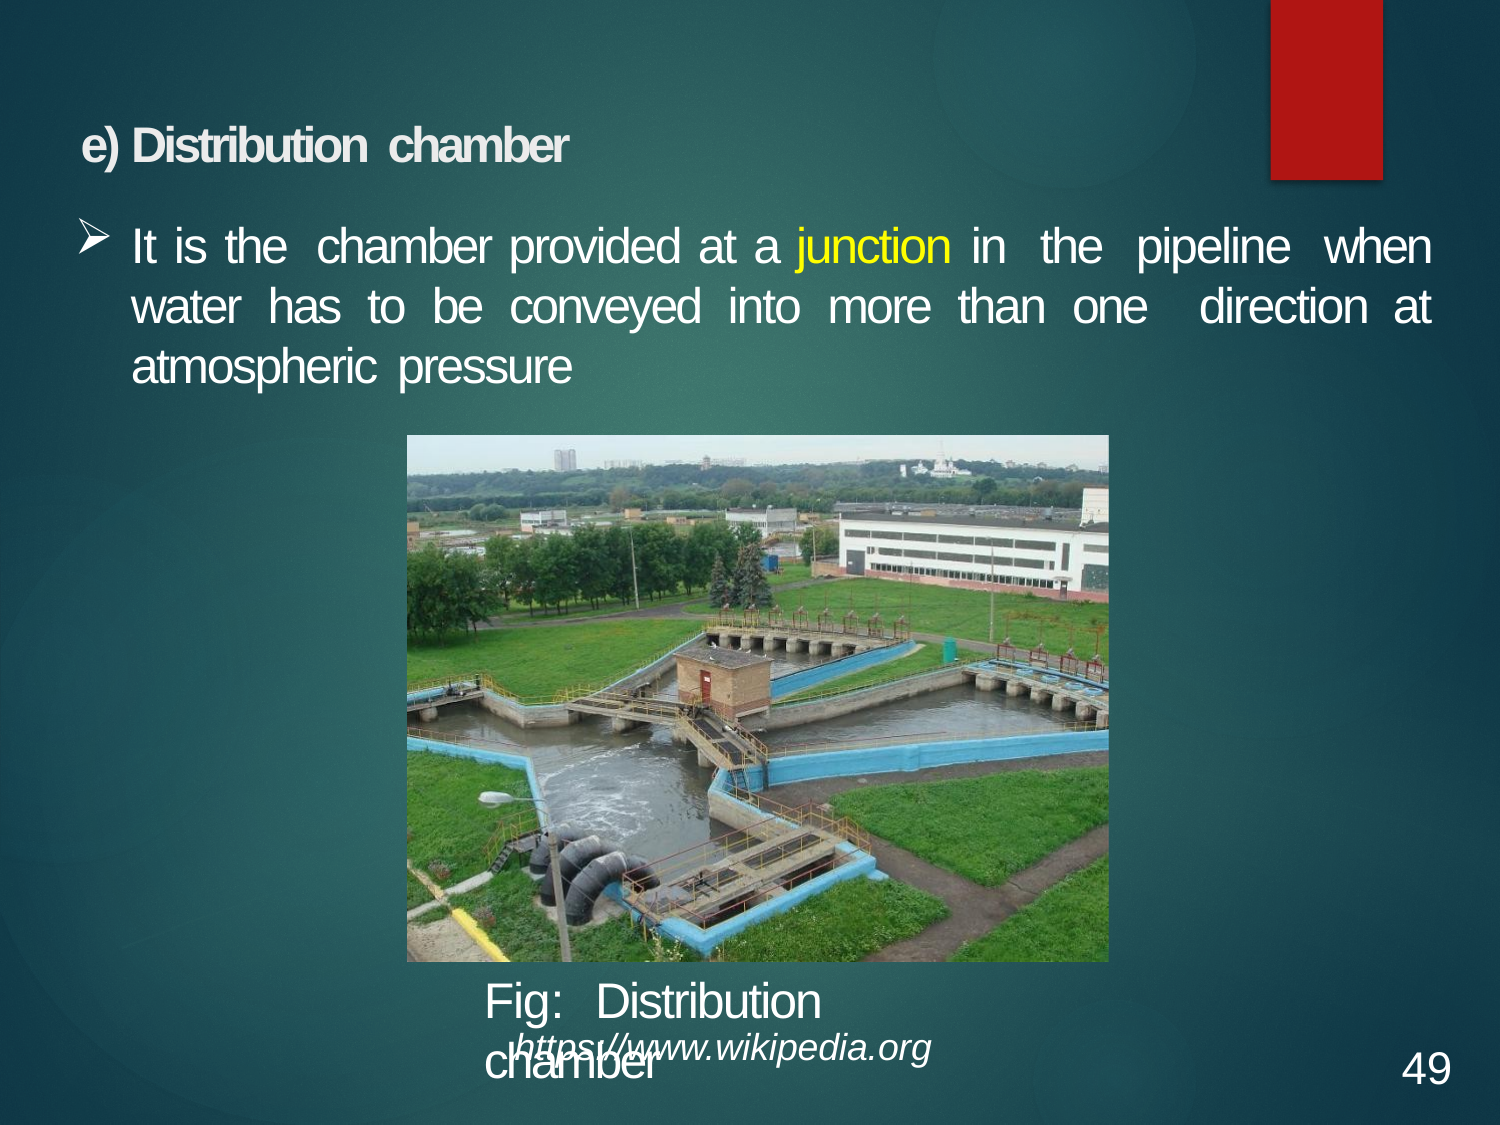

# e) Distribution chamber
It is the chamber provided at a junction in  the  pipeline  when water has to be conveyed into more than one  direction at atmospheric pressure

Fig:	Distribution	chamber
https://www.wikipedia.org
49